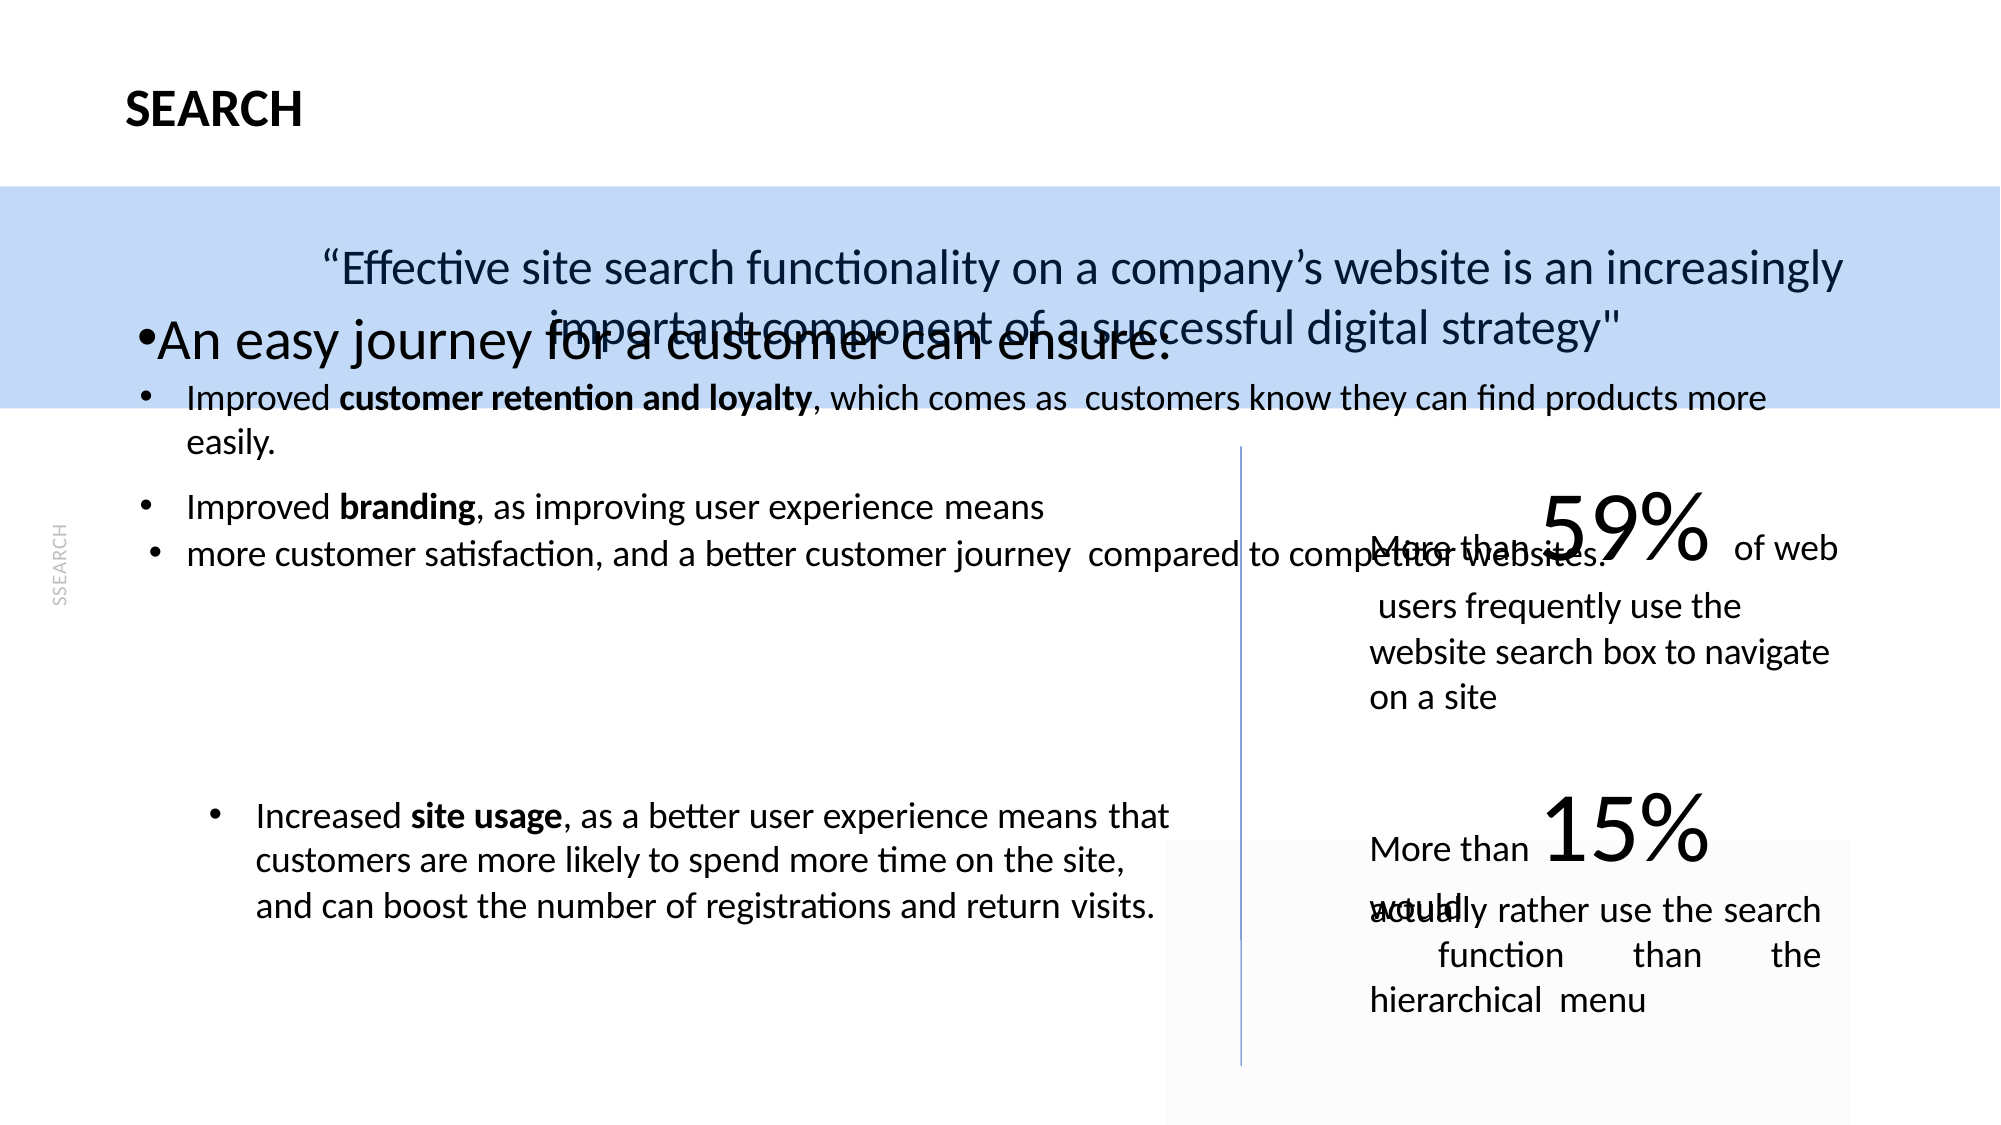

# SEARCH

“Effective site search functionality on a company’s website is an increasingly  important component of a successful digital strategy"
An easy journey for a customer can ensure:
Improved customer retention and loyalty, which comes as  customers know they can find products more easily.
Improved branding, as improving user experience means
more customer satisfaction, and a better customer journey  compared to competitor websites.

More than 59% of web  users frequently use the  website search box to navigate  on a site
SSEARCH
More than 15% would
Increased site usage, as a better user experience means that
customers are more likely to spend more time on the site,  and can boost the number of registrations and return visits.

actually rather use the search  function than the hierarchical  menu